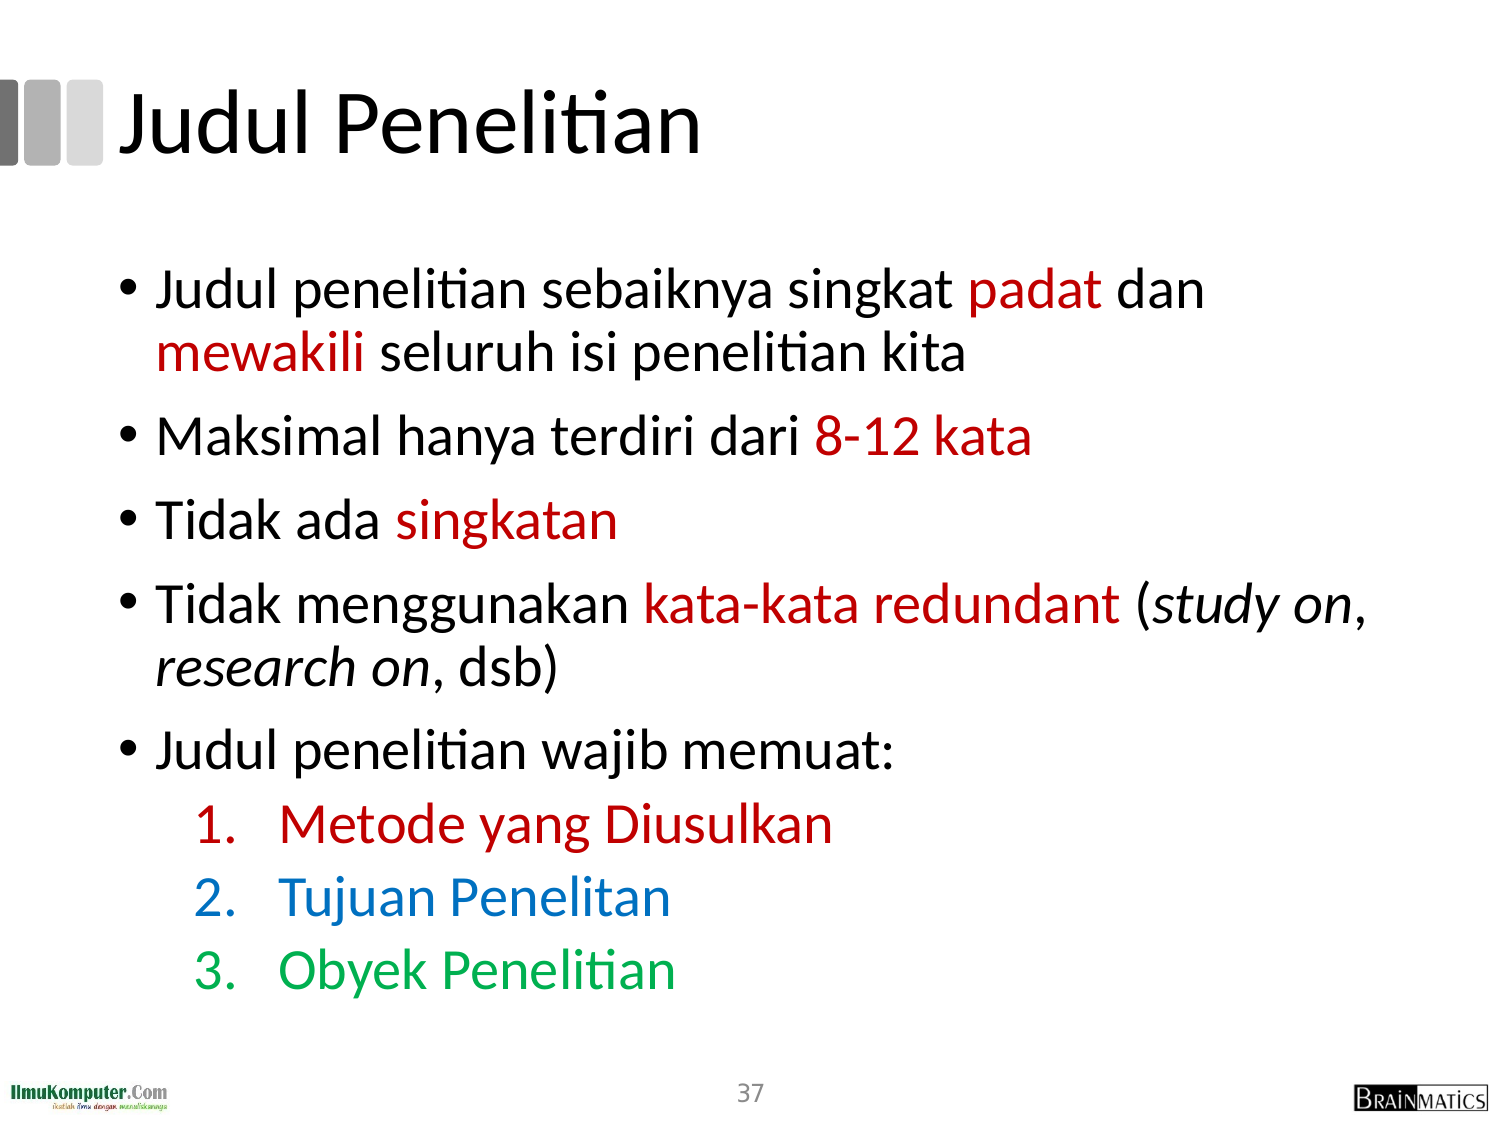

# Judul Penelitian
Judul penelitian sebaiknya singkat padat dan mewakili seluruh isi penelitian kita
Maksimal hanya terdiri dari 8-12 kata
Tidak ada singkatan
Tidak menggunakan kata-kata redundant (study on, research on, dsb)
Judul penelitian wajib memuat:
Metode yang Diusulkan
Tujuan Penelitan
Obyek Penelitian
37